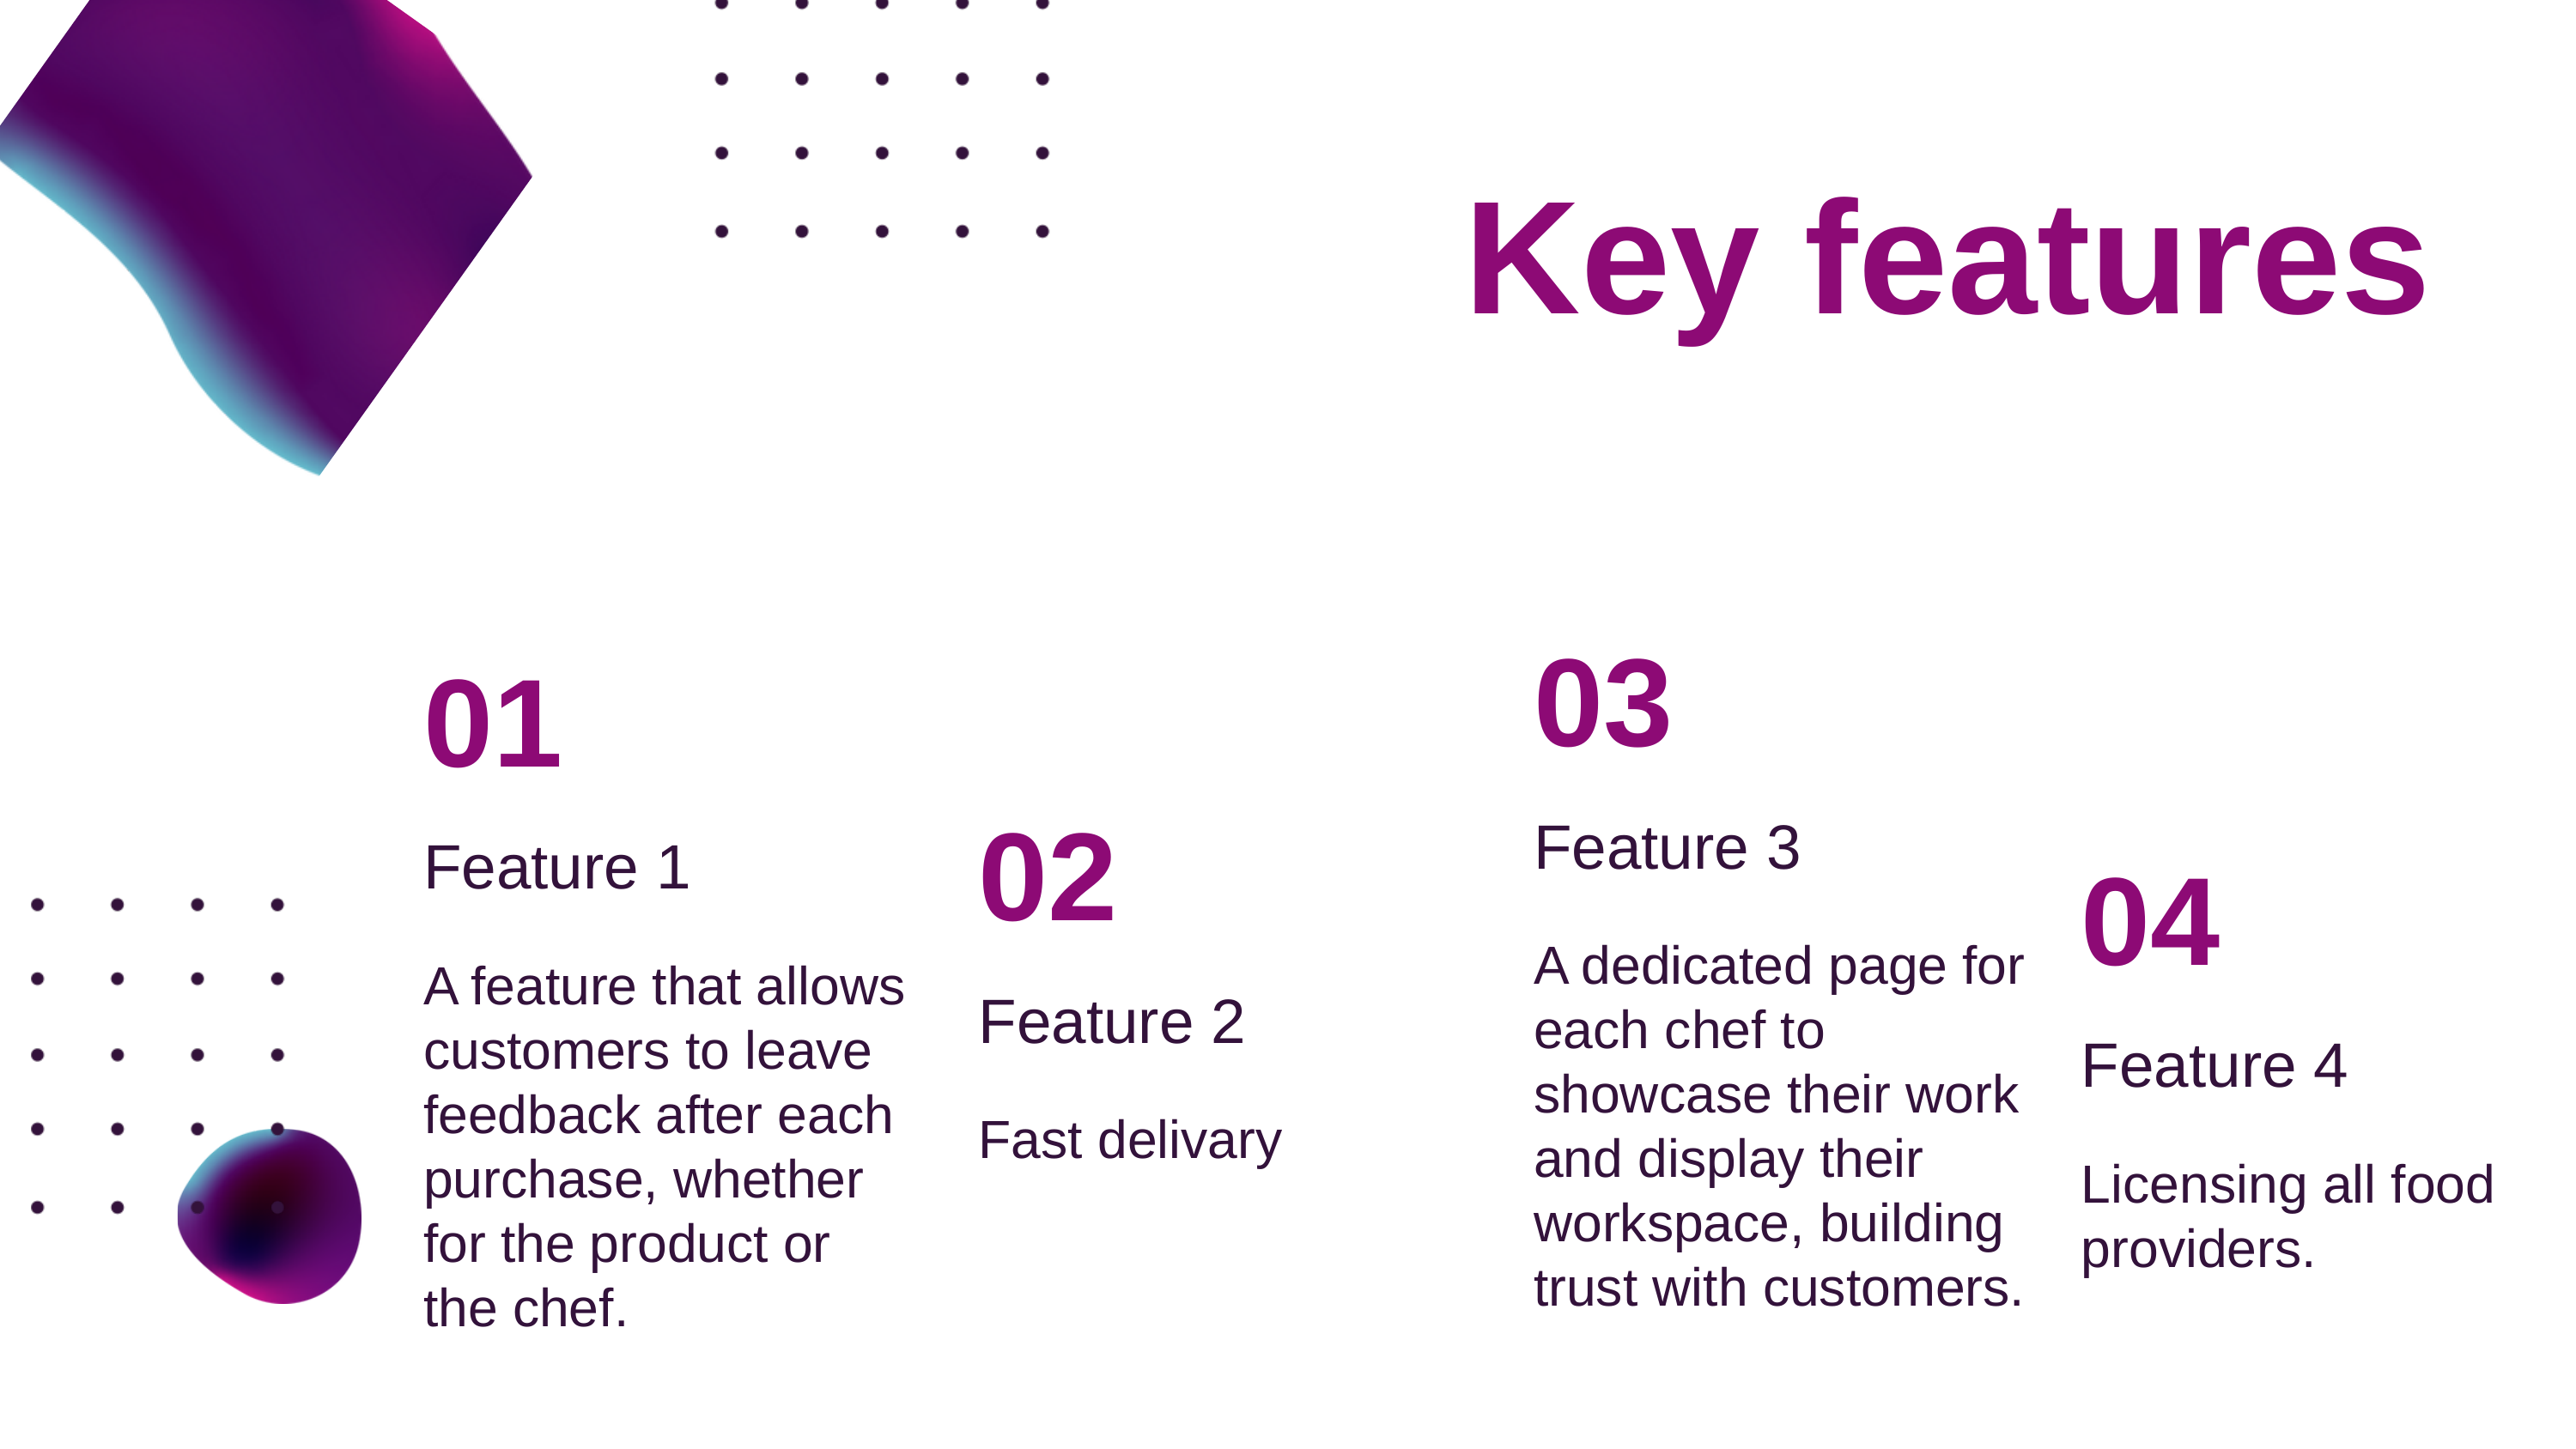

Key features
03
01
Feature 3
02
Feature 1
04

A dedicated page for each chef to showcase their work and display their workspace, building trust with customers.

A feature that allows customers to leave feedback after each purchase, whether for the product or the chef.

Feature 2
Feature 4
Fast delivary

Licensing all food providers.